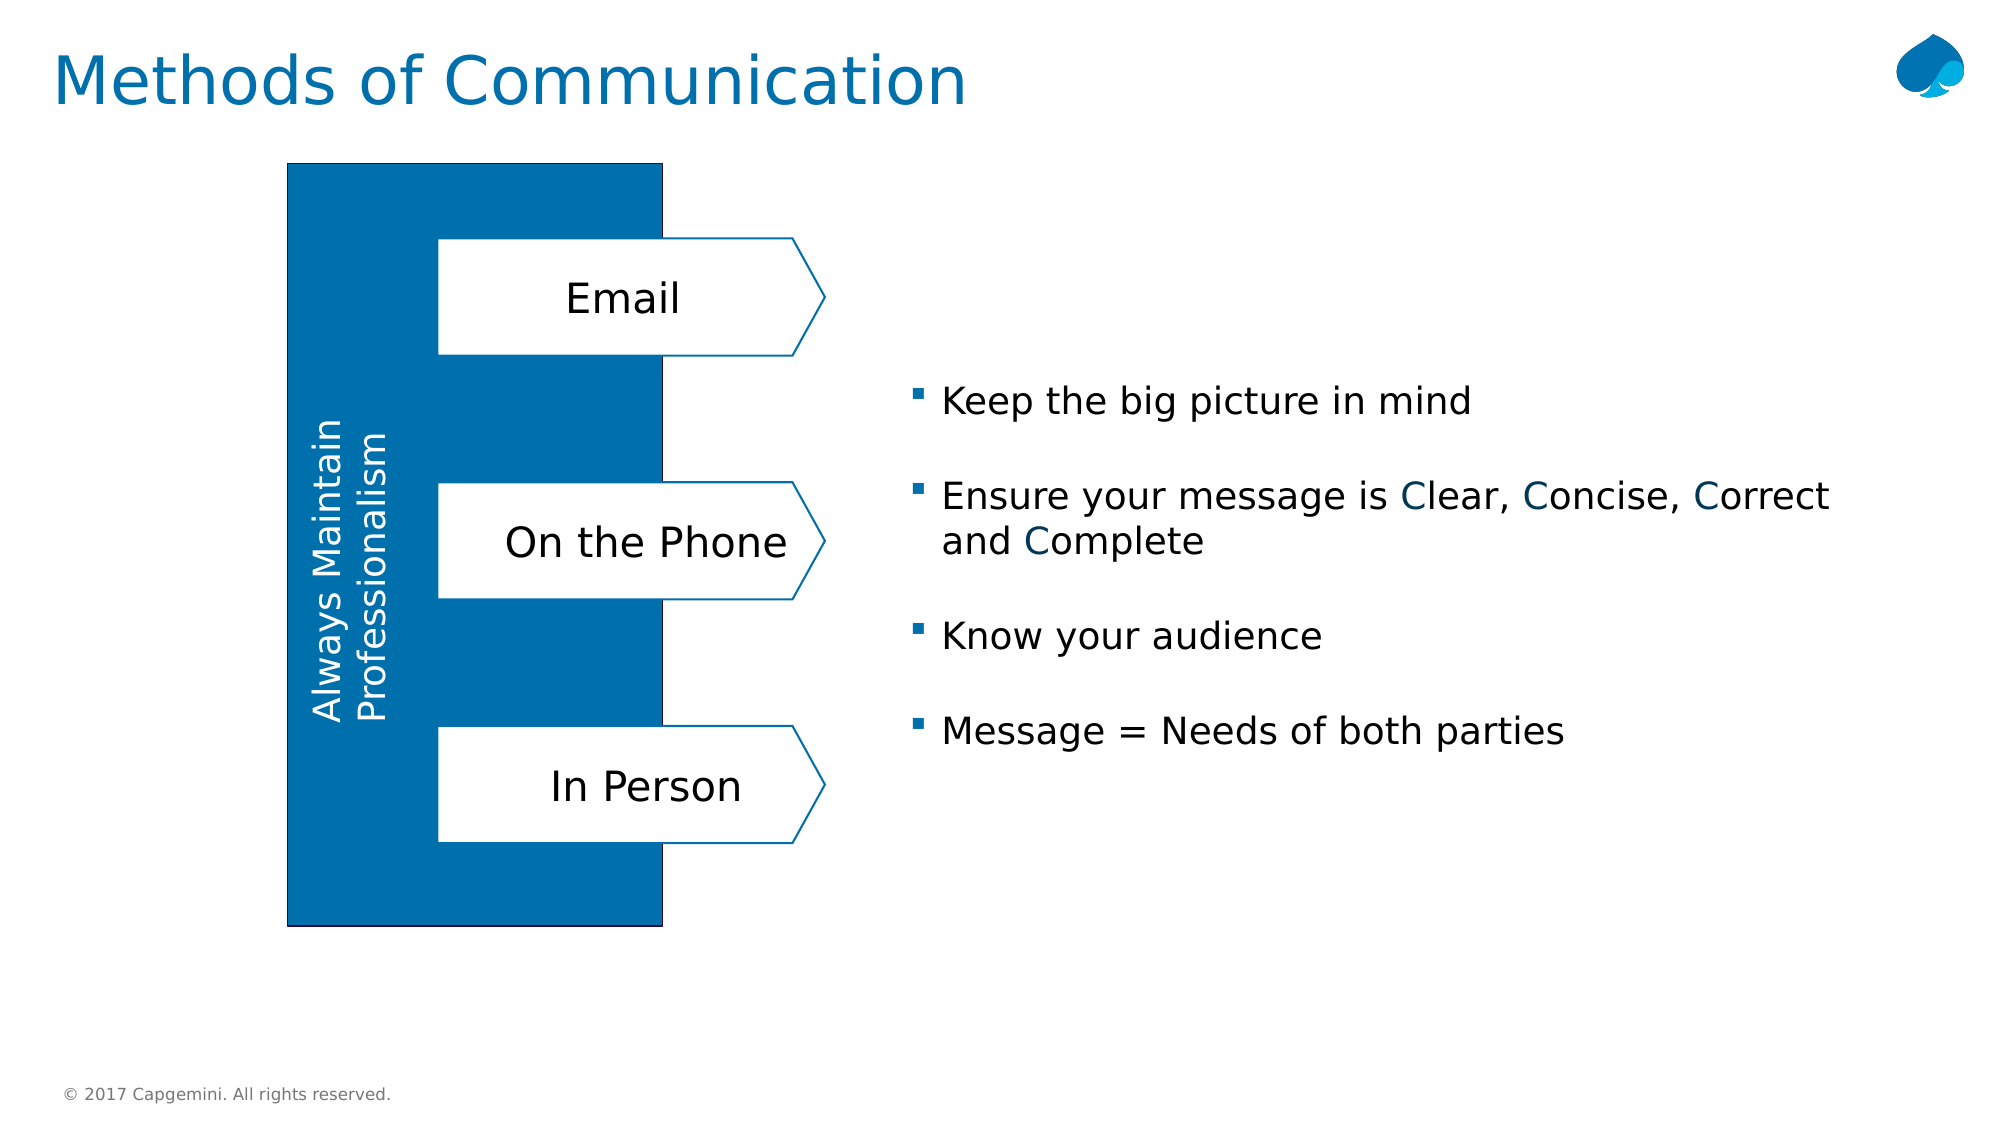

# Methods of Communication

Email
On the Phone
In Person
Keep the big picture in mind
Ensure your message is Clear, Concise, Correct and Complete
Know your audience
Message = Needs of both parties
Always Maintain Professionalism